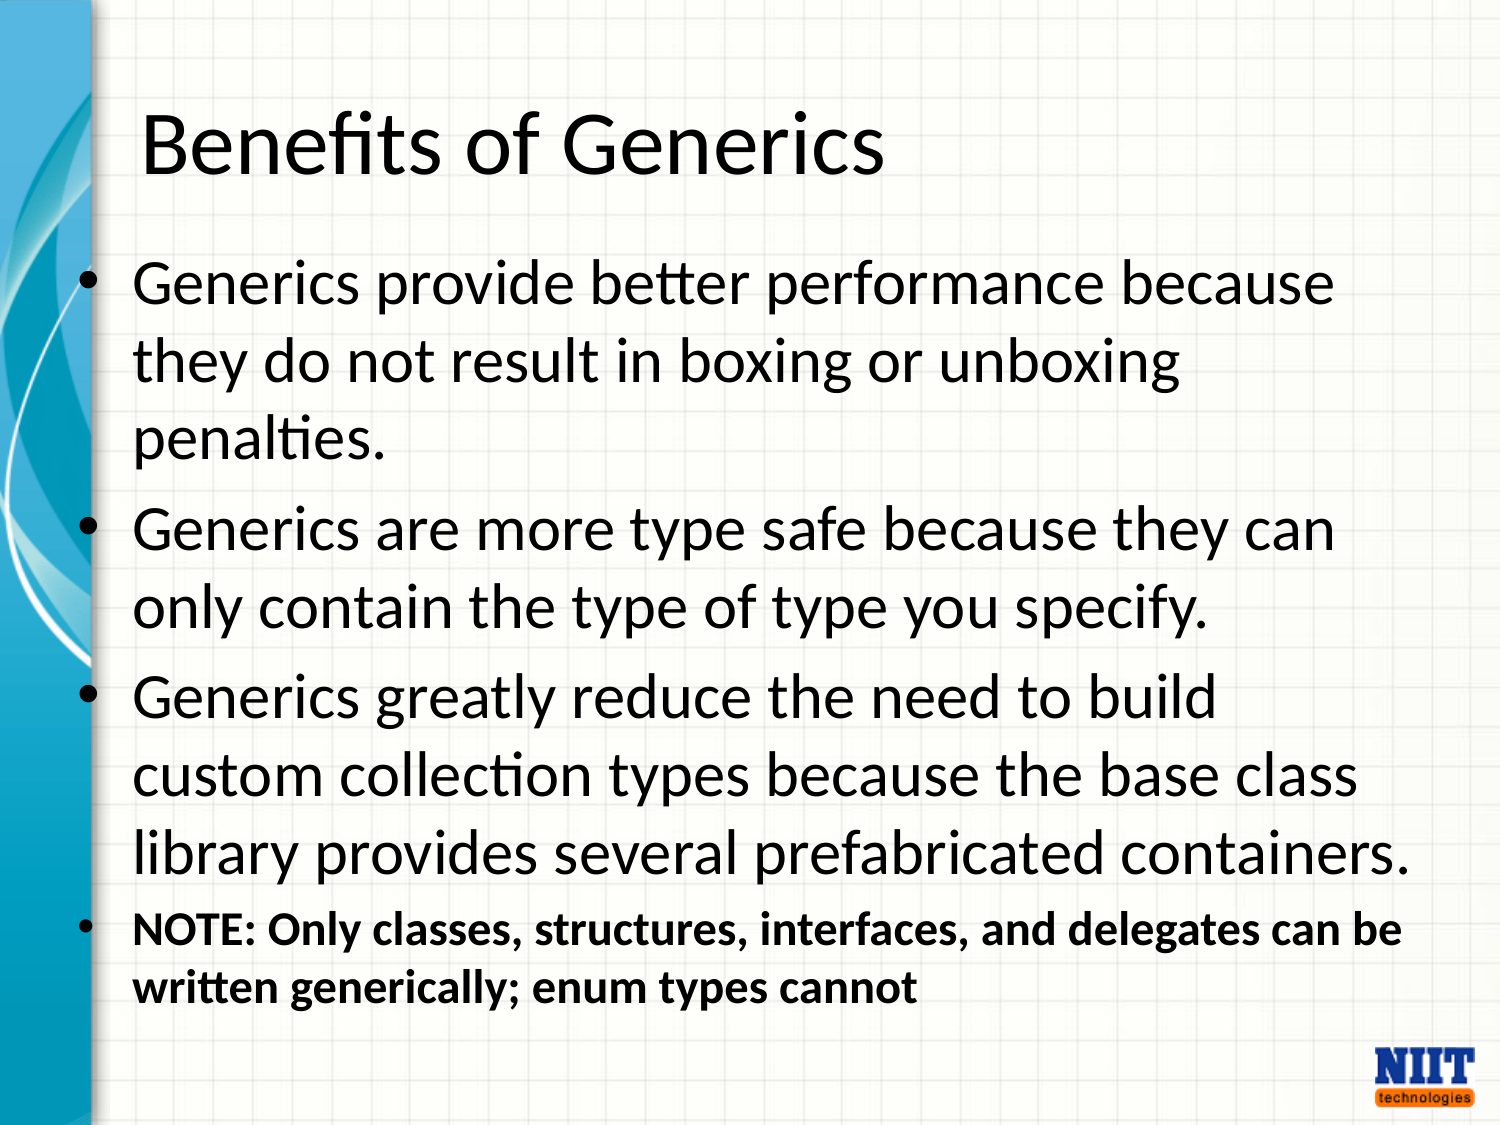

# Benefits of Generics
Generics provide better performance because they do not result in boxing or unboxing penalties.
Generics are more type safe because they can only contain the type of type you specify.
Generics greatly reduce the need to build custom collection types because the base class library provides several prefabricated containers.
NOTE: Only classes, structures, interfaces, and delegates can be written generically; enum types cannot